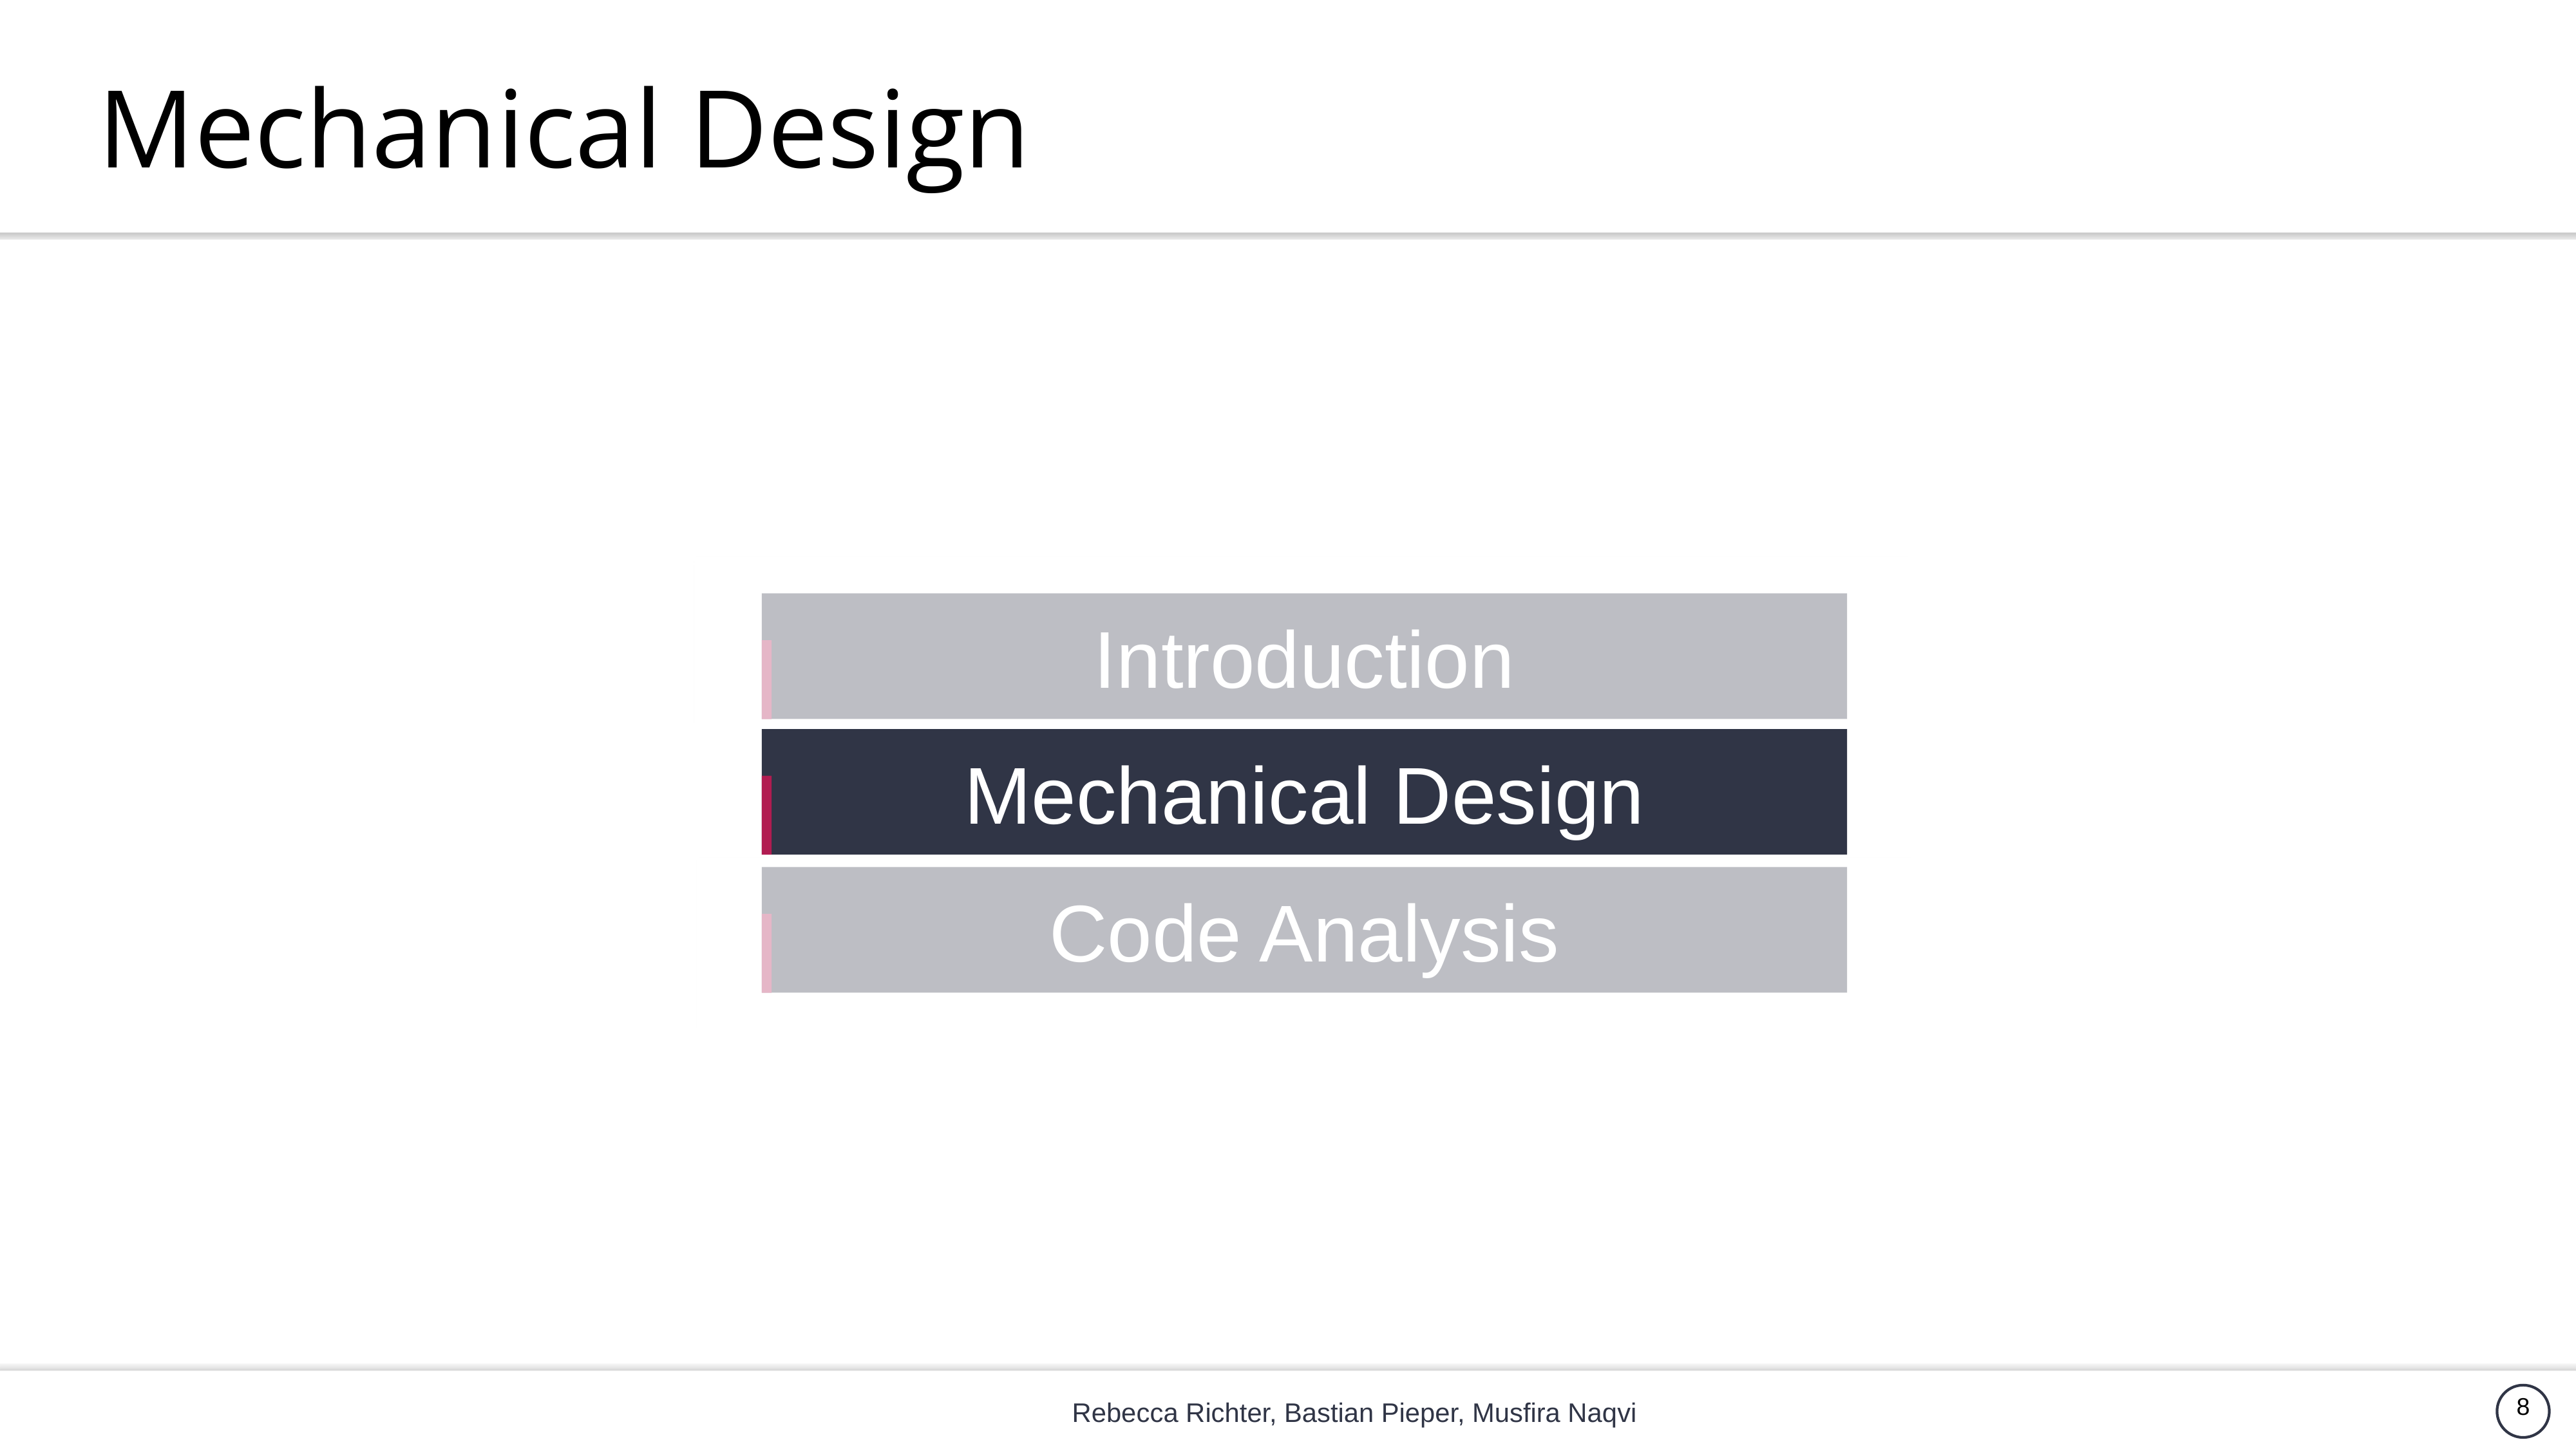

Mechanical Design

Introduction

Mechanical Design

Code Analysis
8